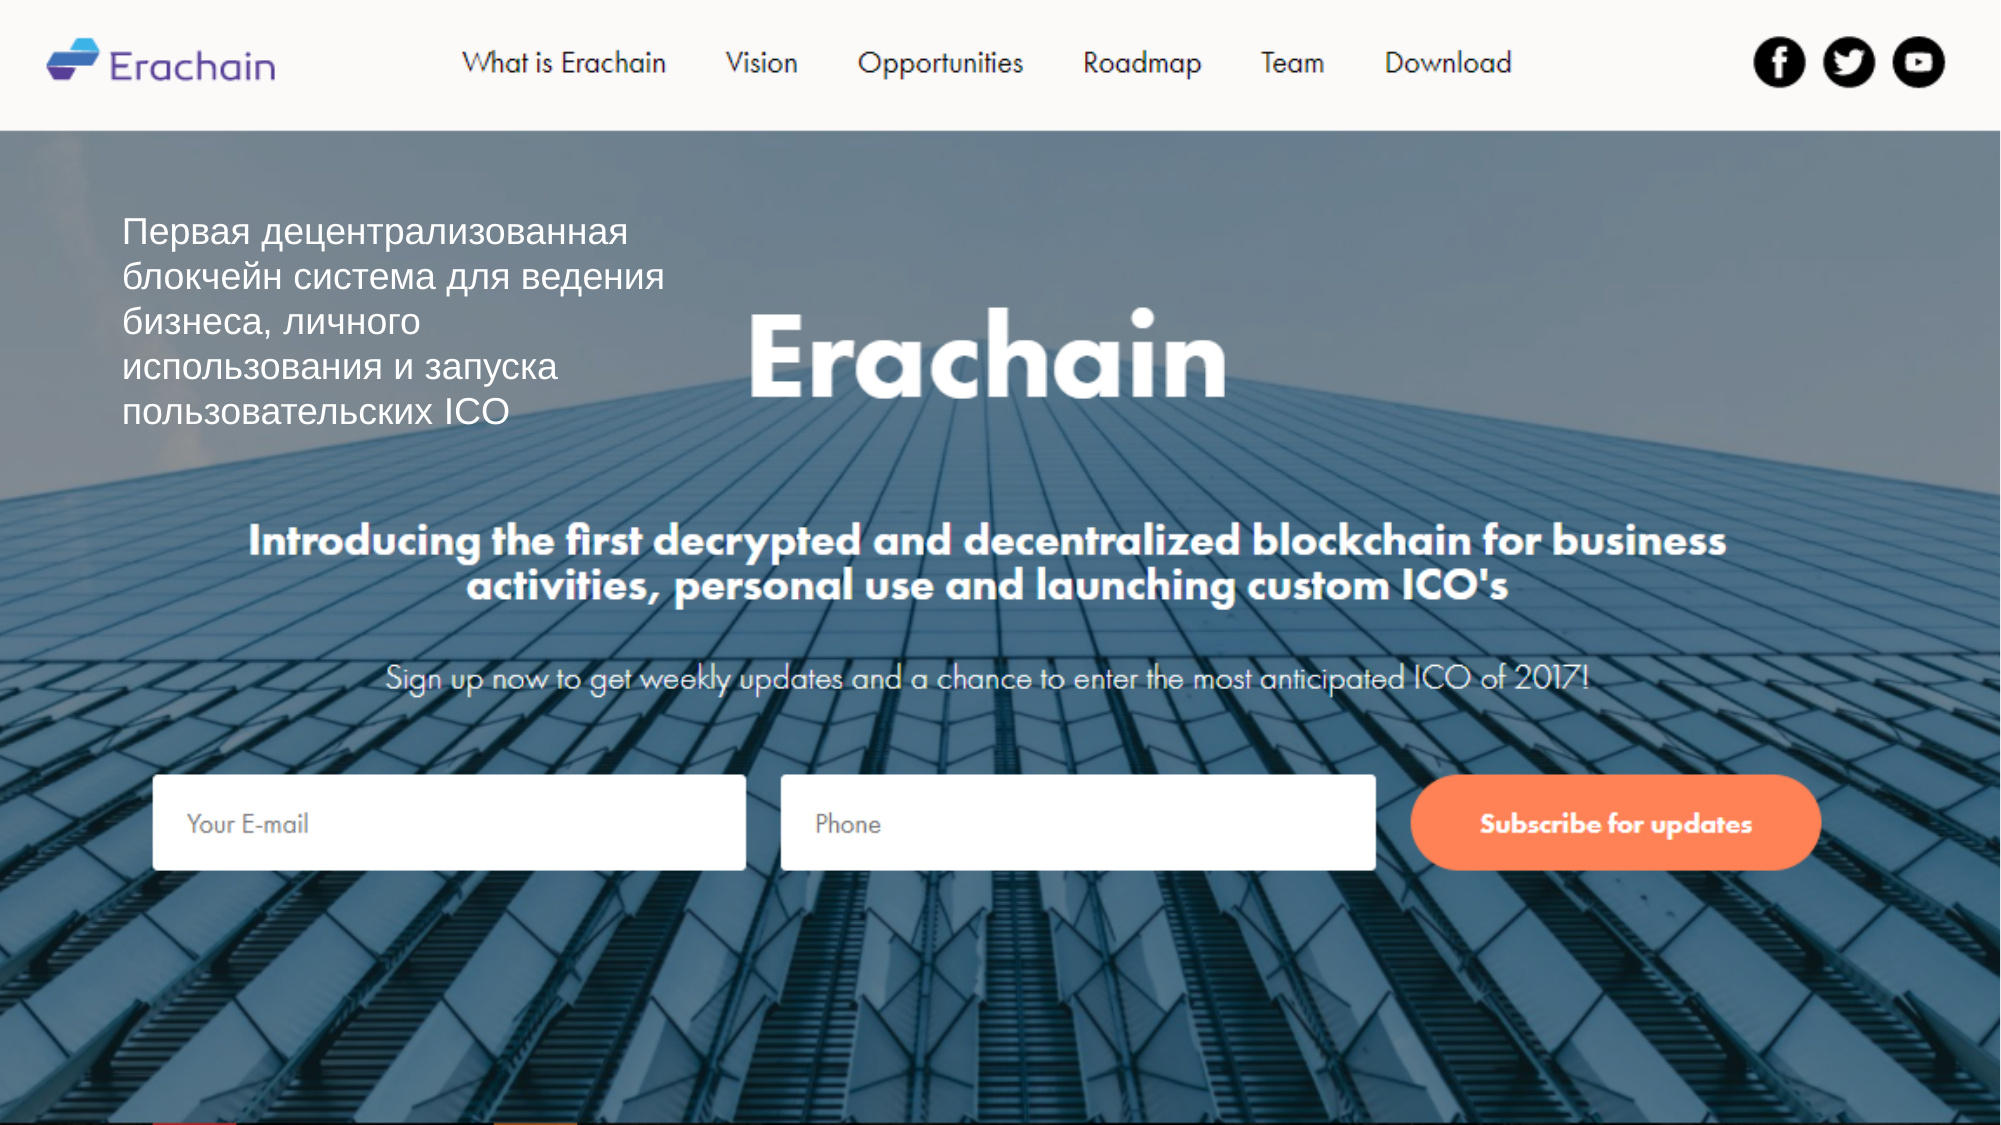

Первая децентрализованная блокчейн система для ведения бизнеса, личного использования и запуска пользовательских ICO